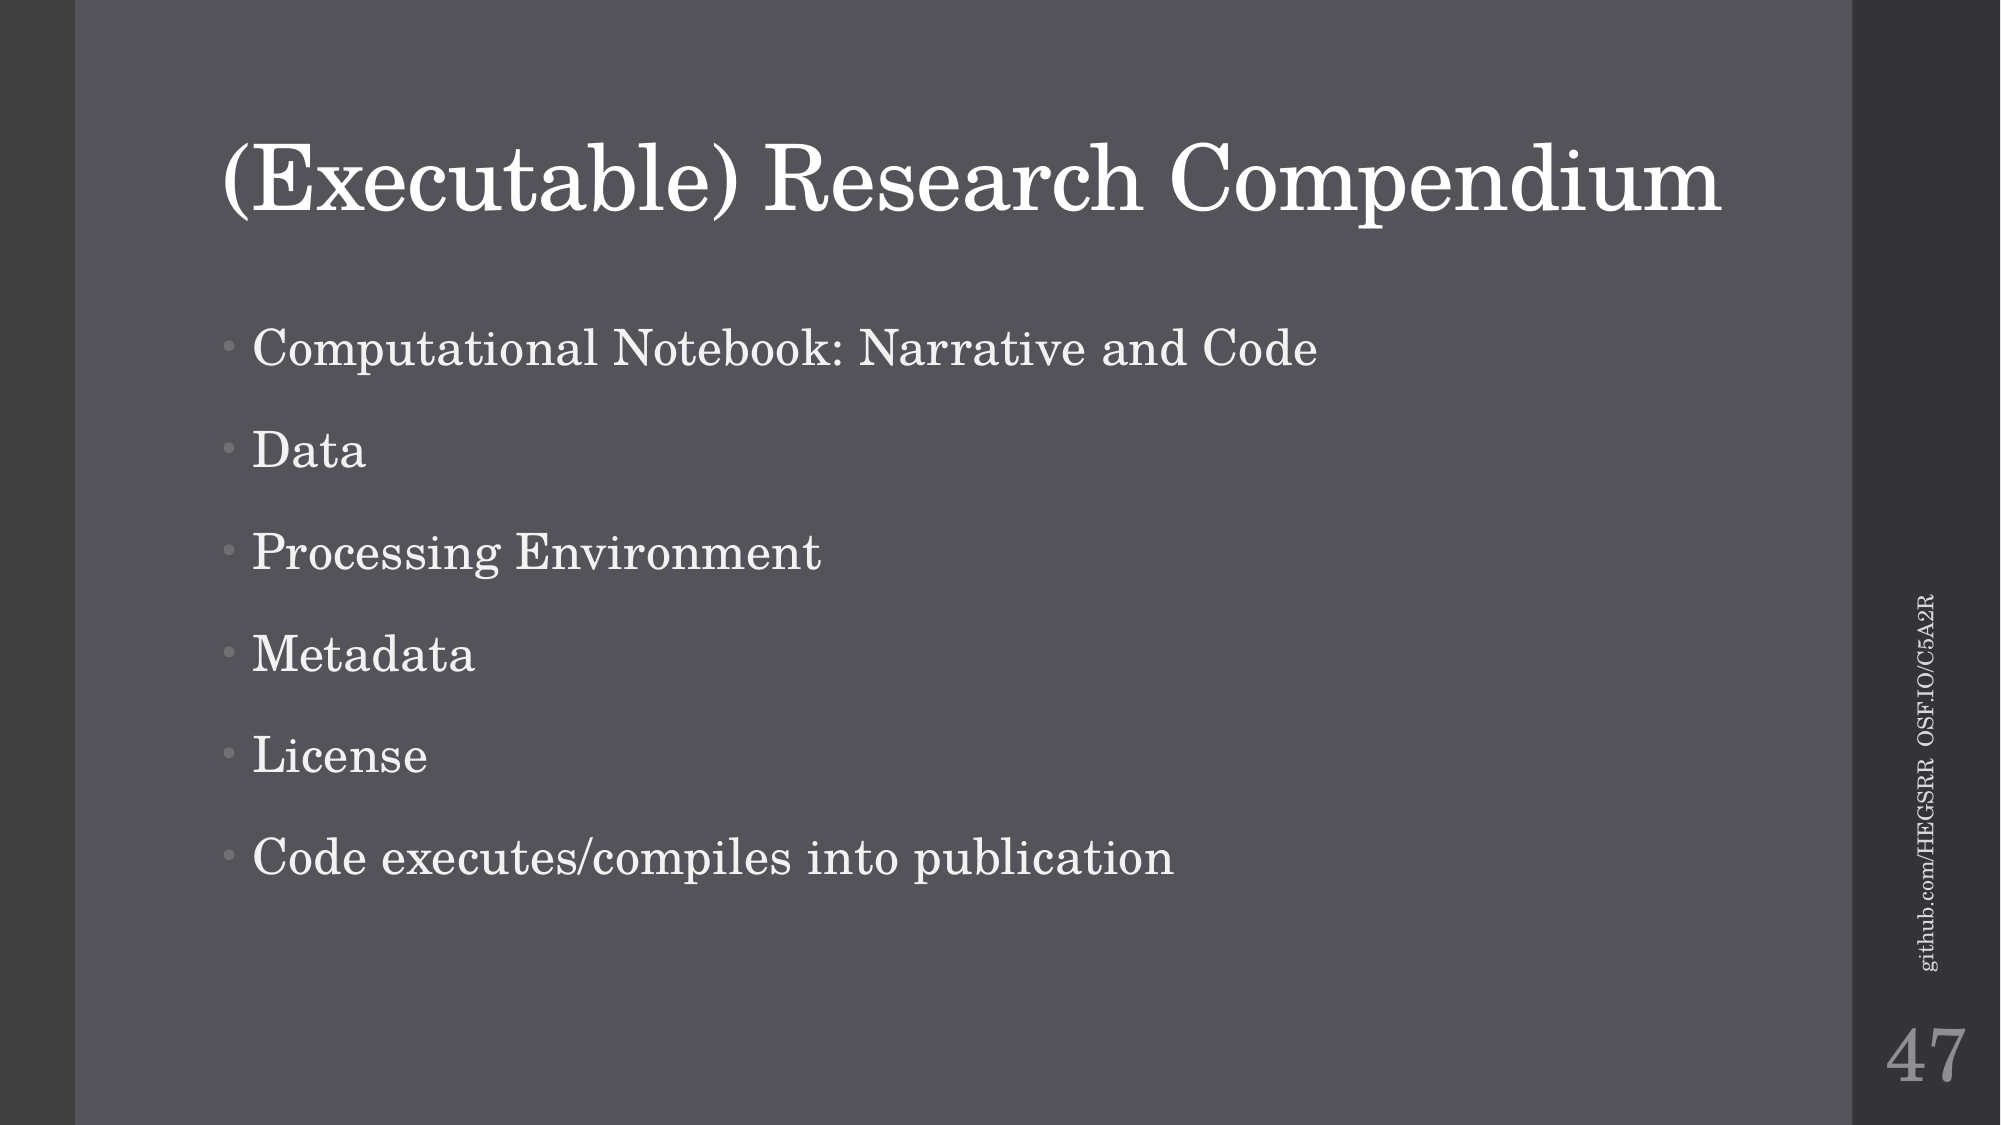

# (Executable) Research Compendium
Computational Notebook: Narrative and Code
Data
Processing Environment
Metadata
License
Code executes/compiles into publication
github.com/HEGSRR  OSF.IO/C5A2R
47